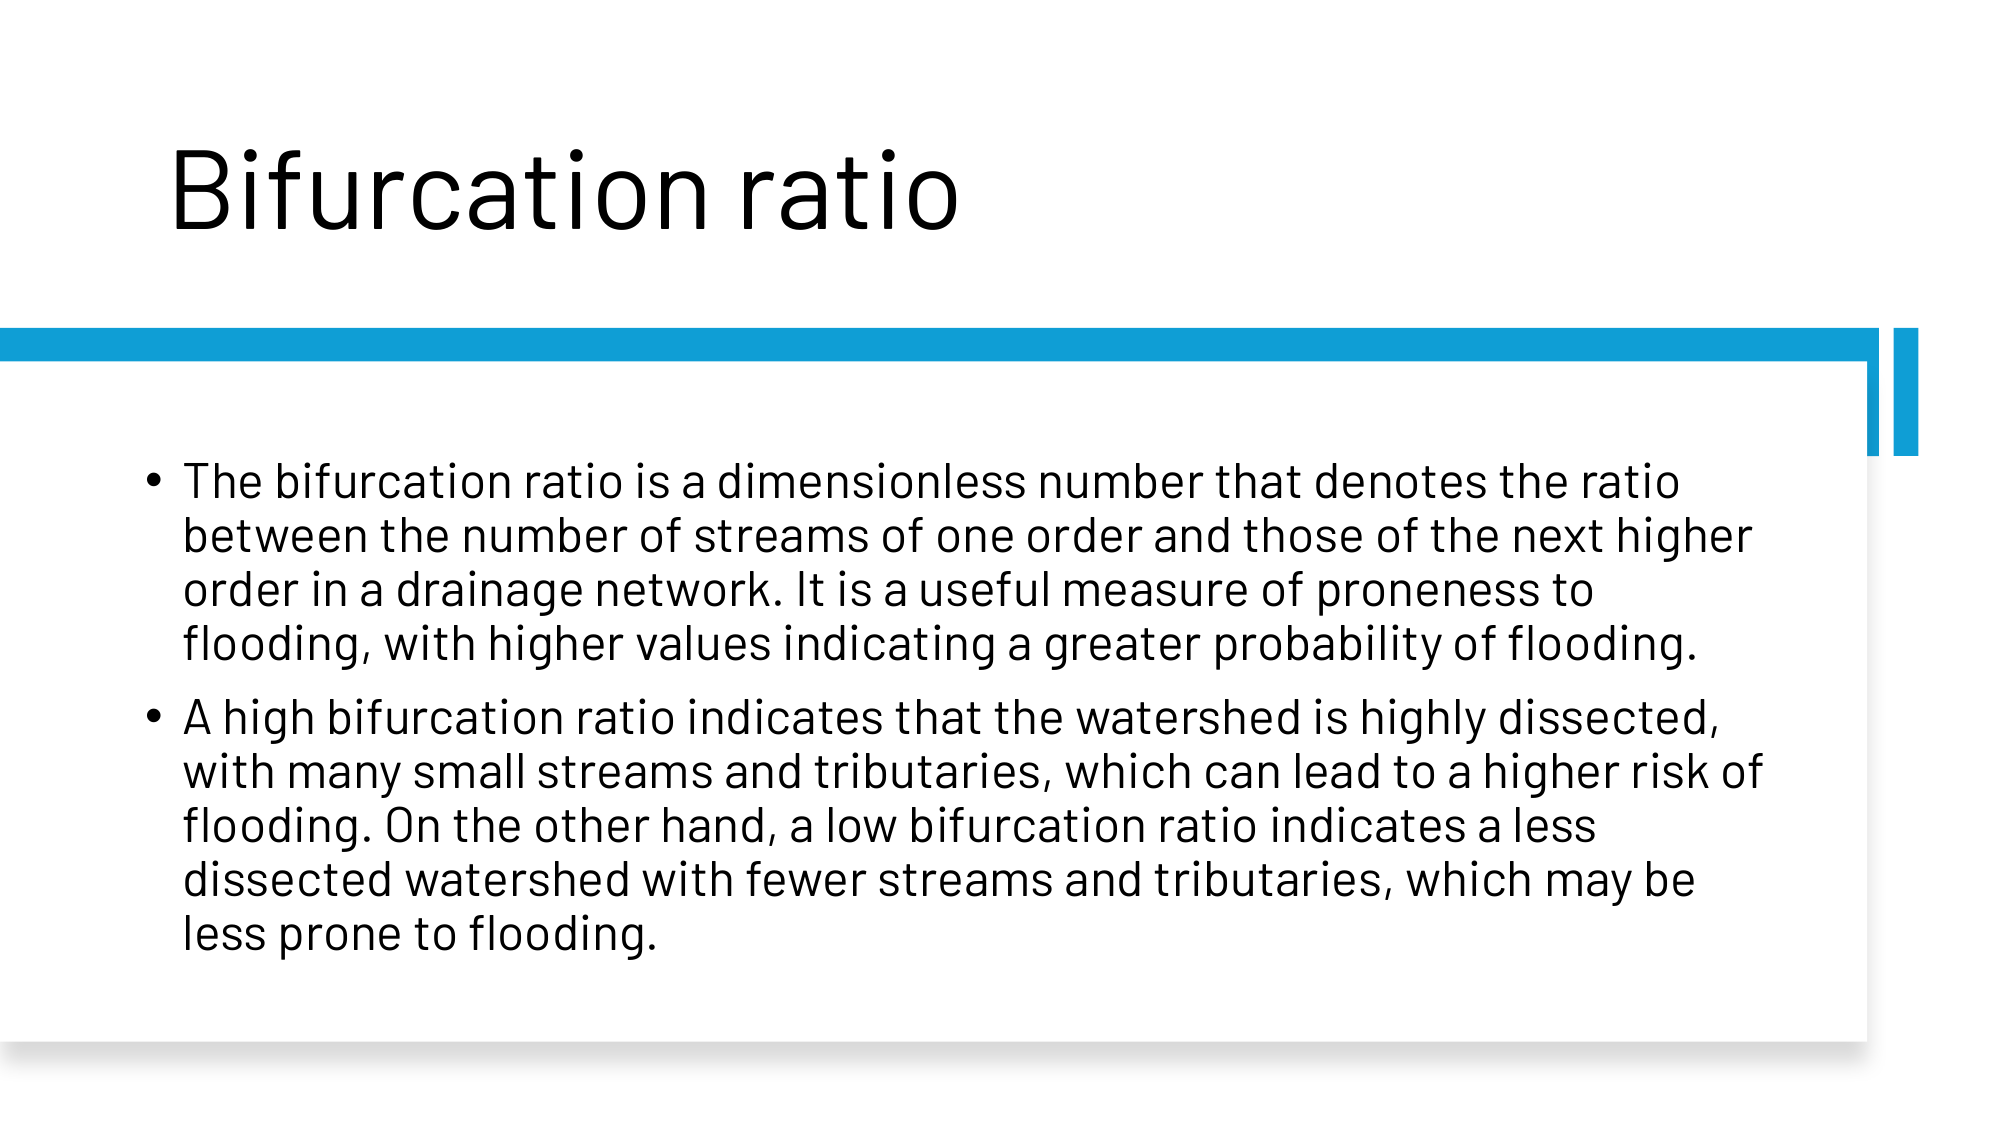

# Bifurcation ratio

The bifurcation ratio is a dimensionless number that denotes the ratio between the number of streams of one order and those of the next higher order in a drainage network. It is a useful measure of proneness to flooding, with higher values indicating a greater probability of flooding.
A high bifurcation ratio indicates that the watershed is highly dissected, with many small streams and tributaries, which can lead to a higher risk of flooding. On the other hand, a low bifurcation ratio indicates a less dissected watershed with fewer streams and tributaries, which may be less prone to flooding.
39